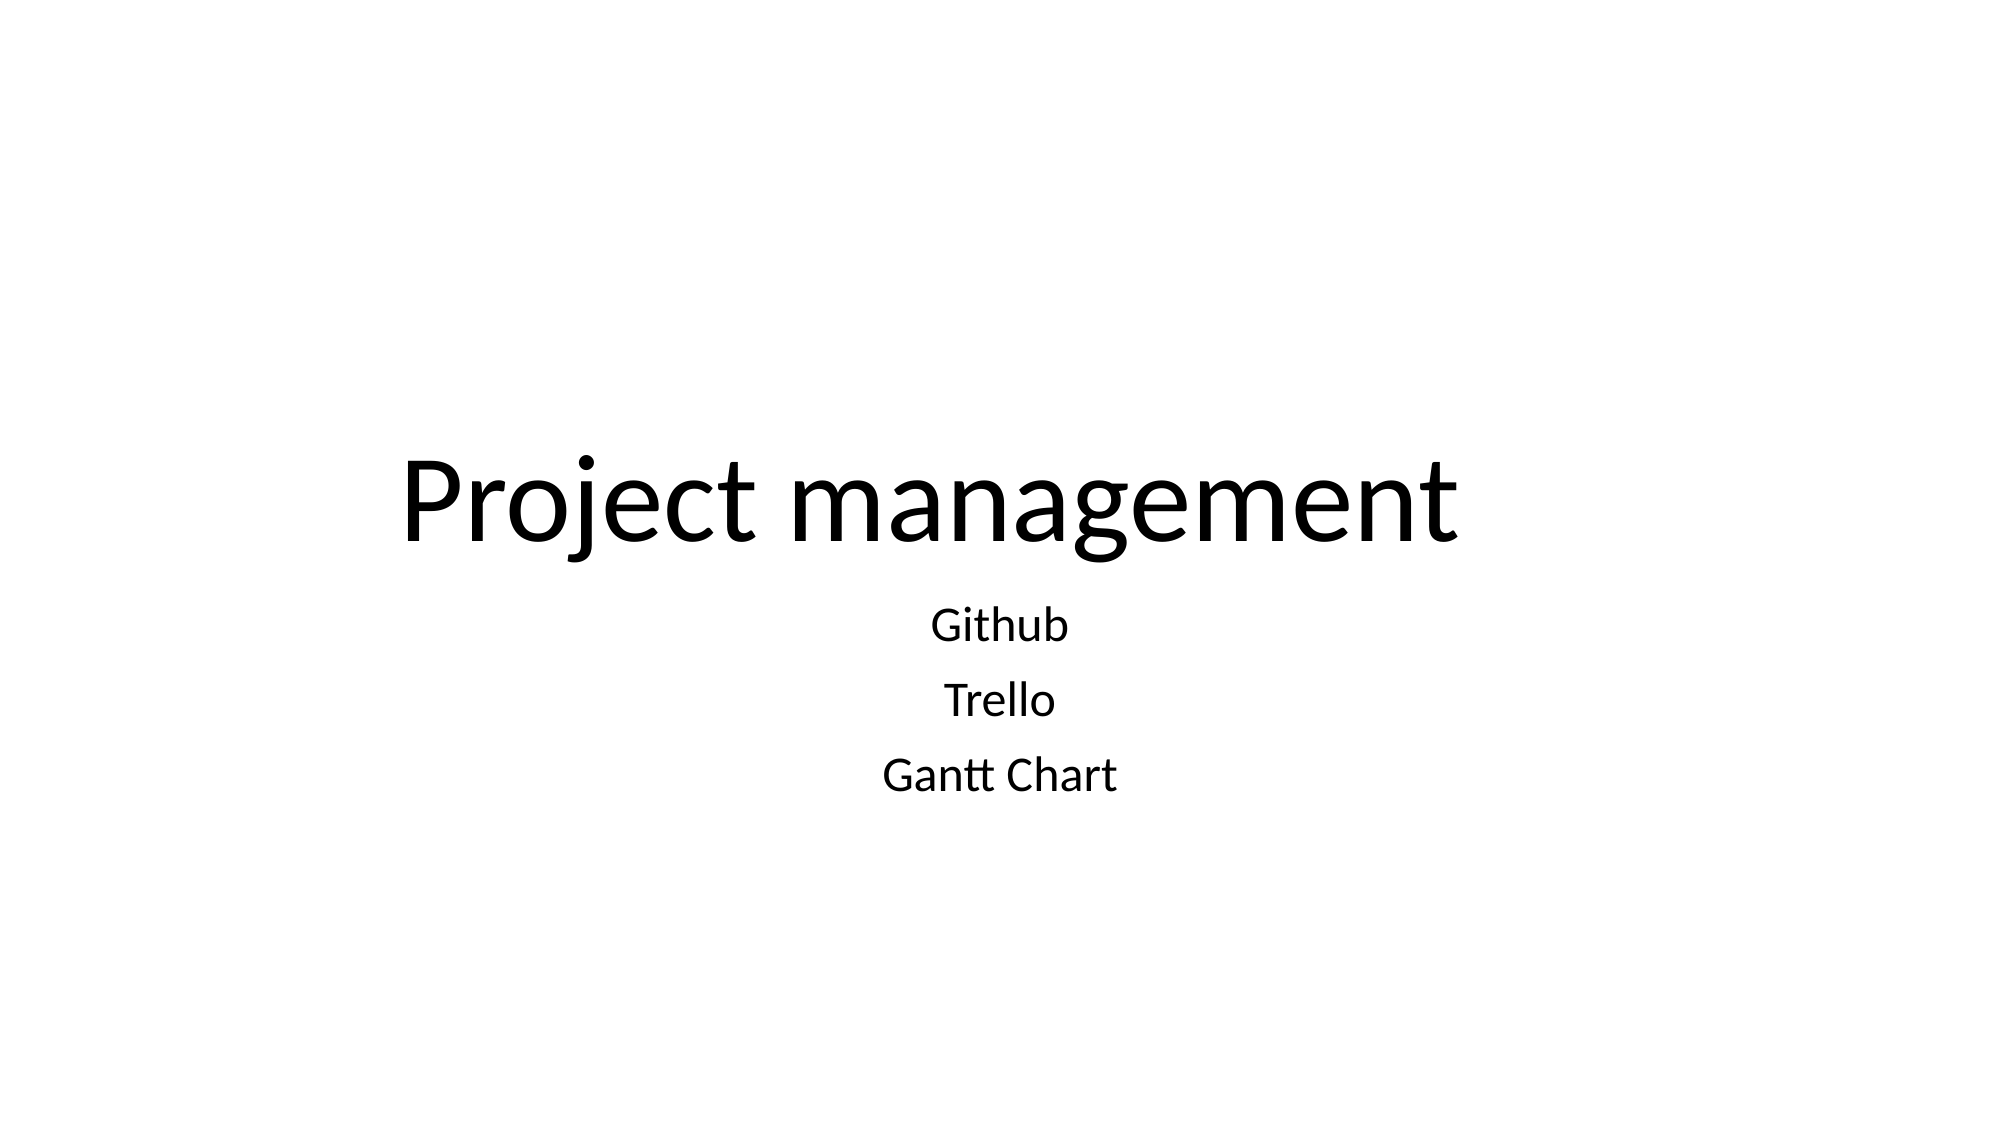

# Project management
Github
Trello
Gantt Chart